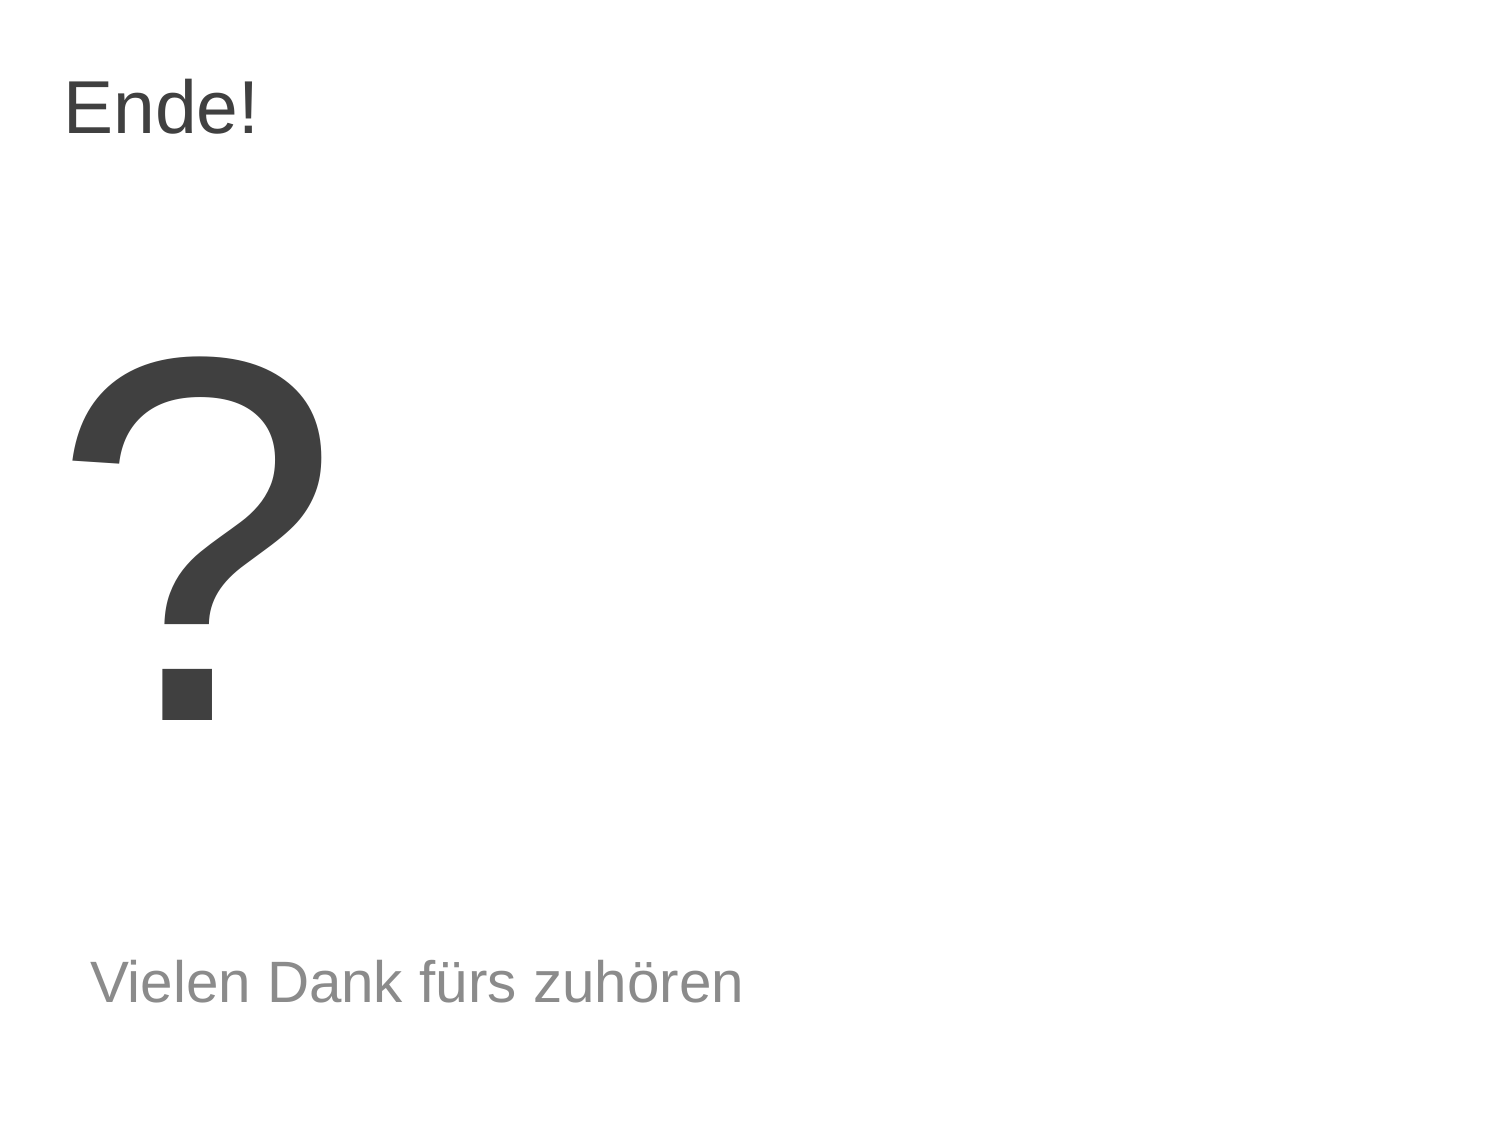

# Ende!
?
Vielen Dank fürs zuhören